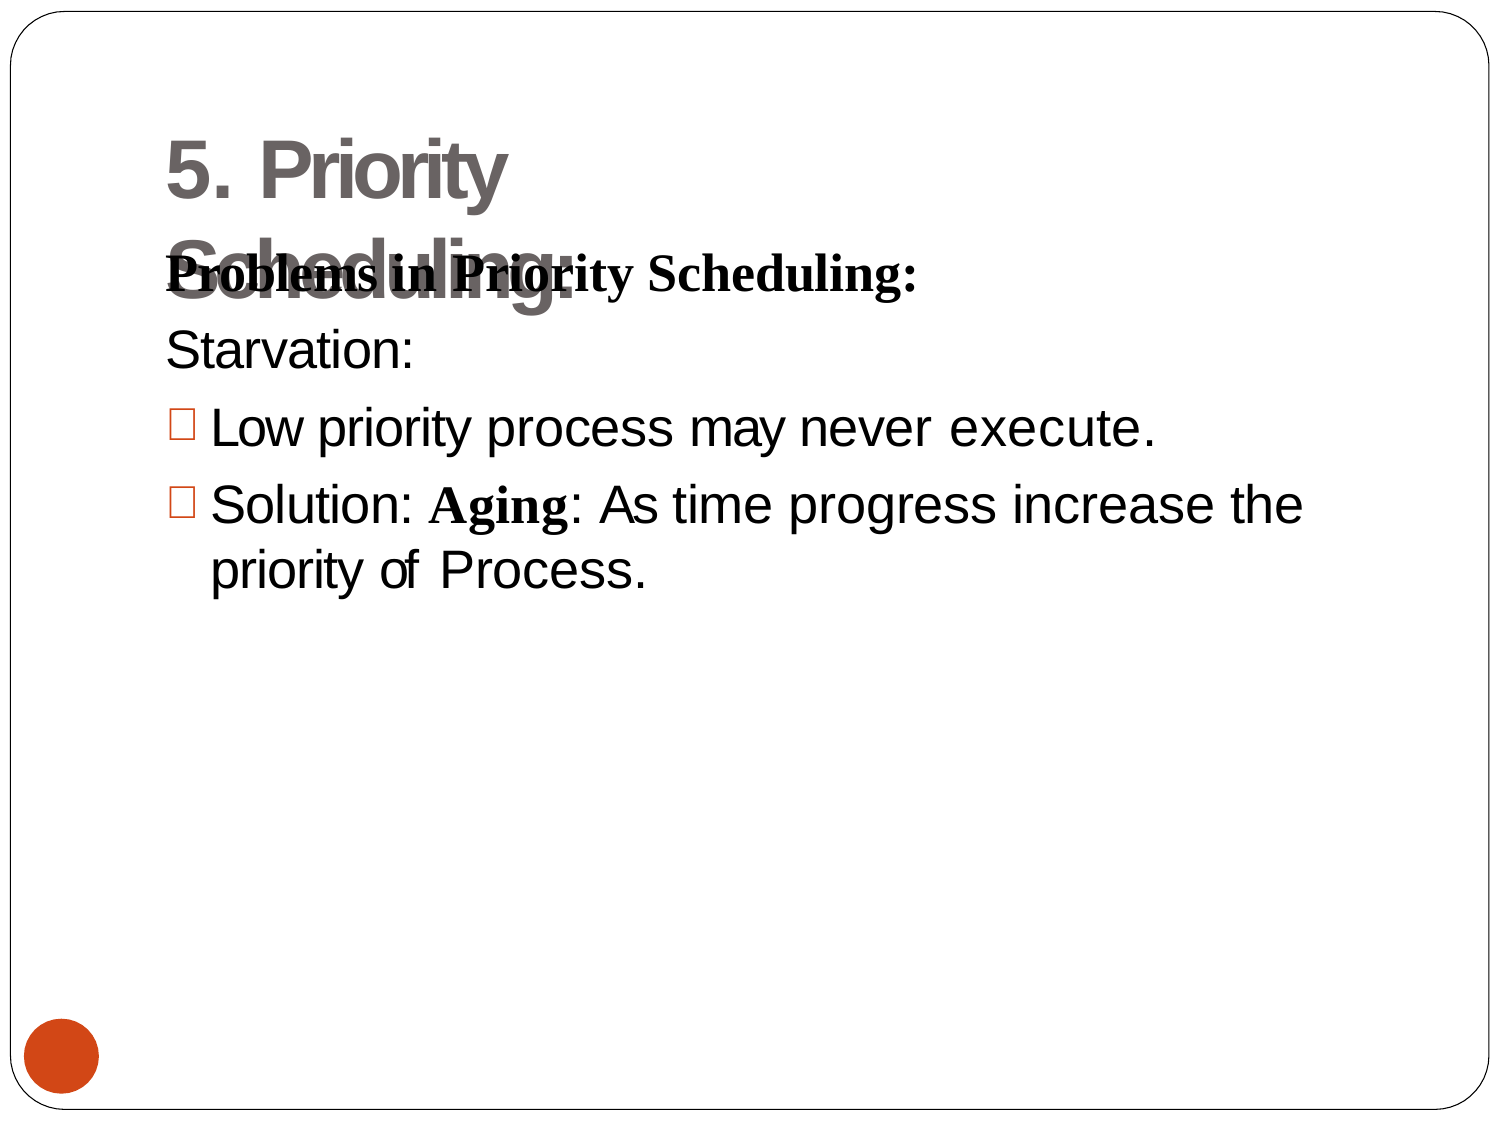

# 5. Priority Scheduling:
Problems in Priority Scheduling:
Starvation:
Low priority process may never execute.
Solution: Aging: As time progress increase the priority of  Process.